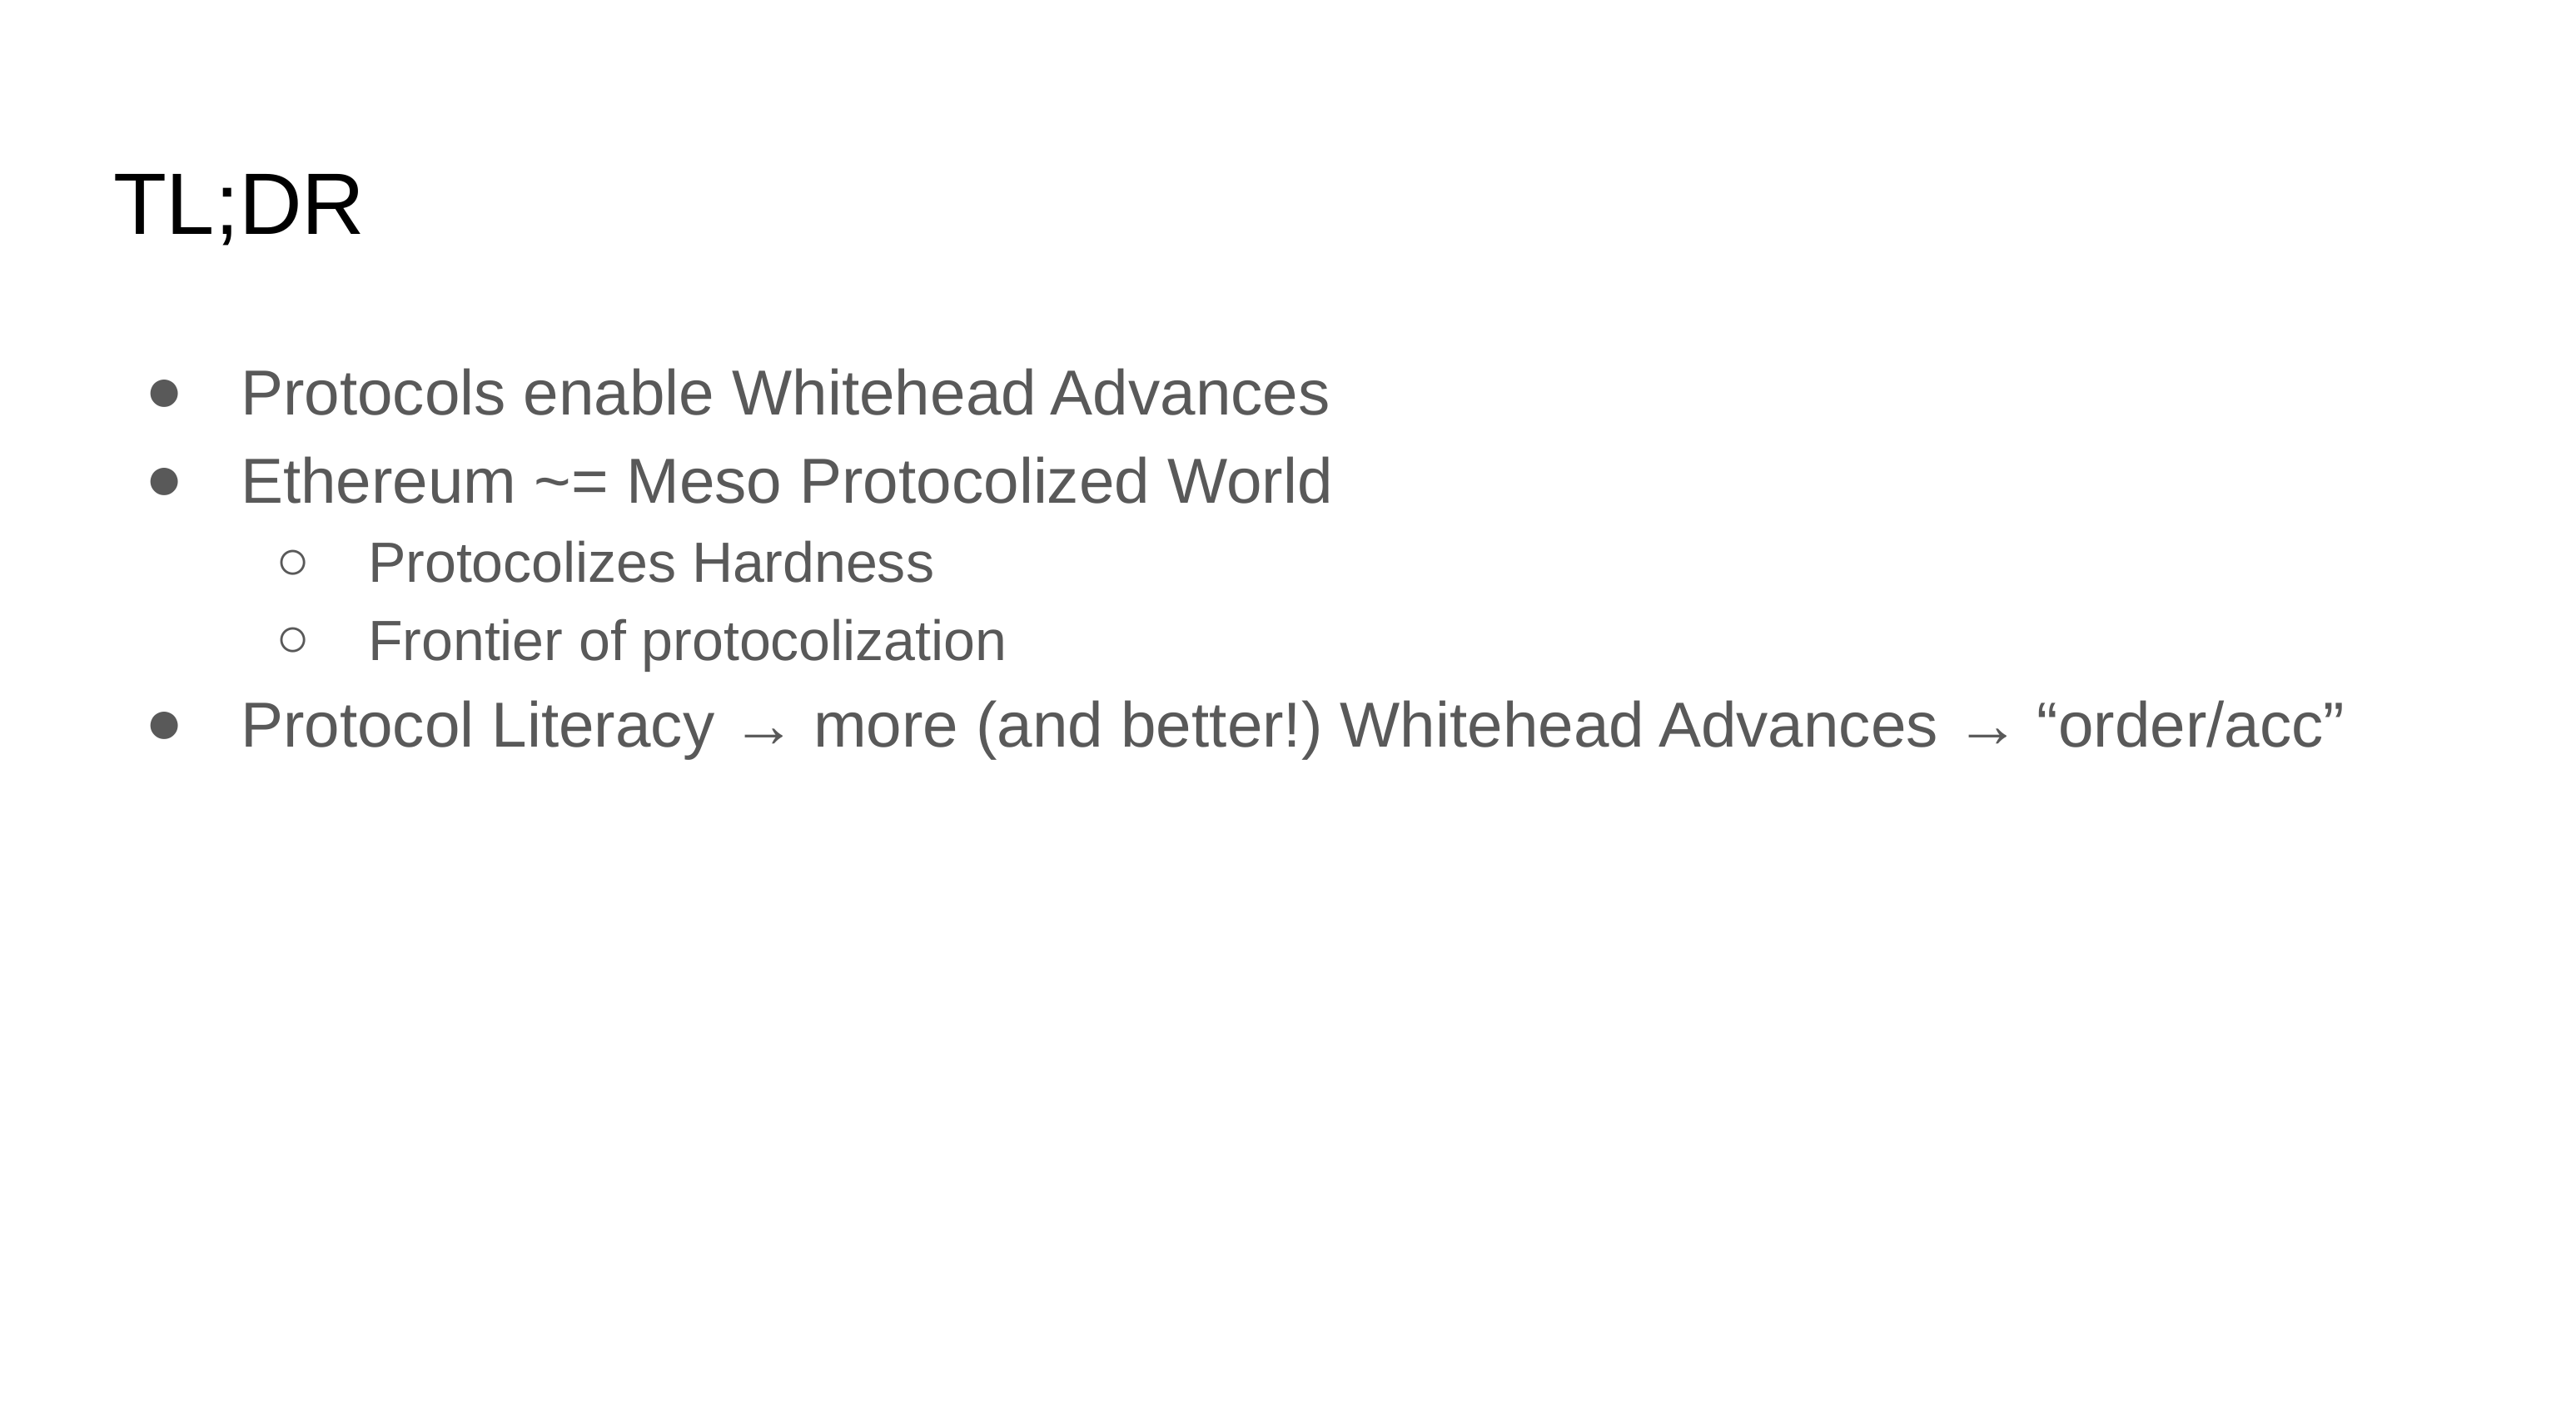

# TL;DR
Protocols enable Whitehead Advances
Ethereum ~= Meso Protocolized World
Protocolizes Hardness
Frontier of protocolization
Protocol Literacy → more (and better!) Whitehead Advances → “order/acc”